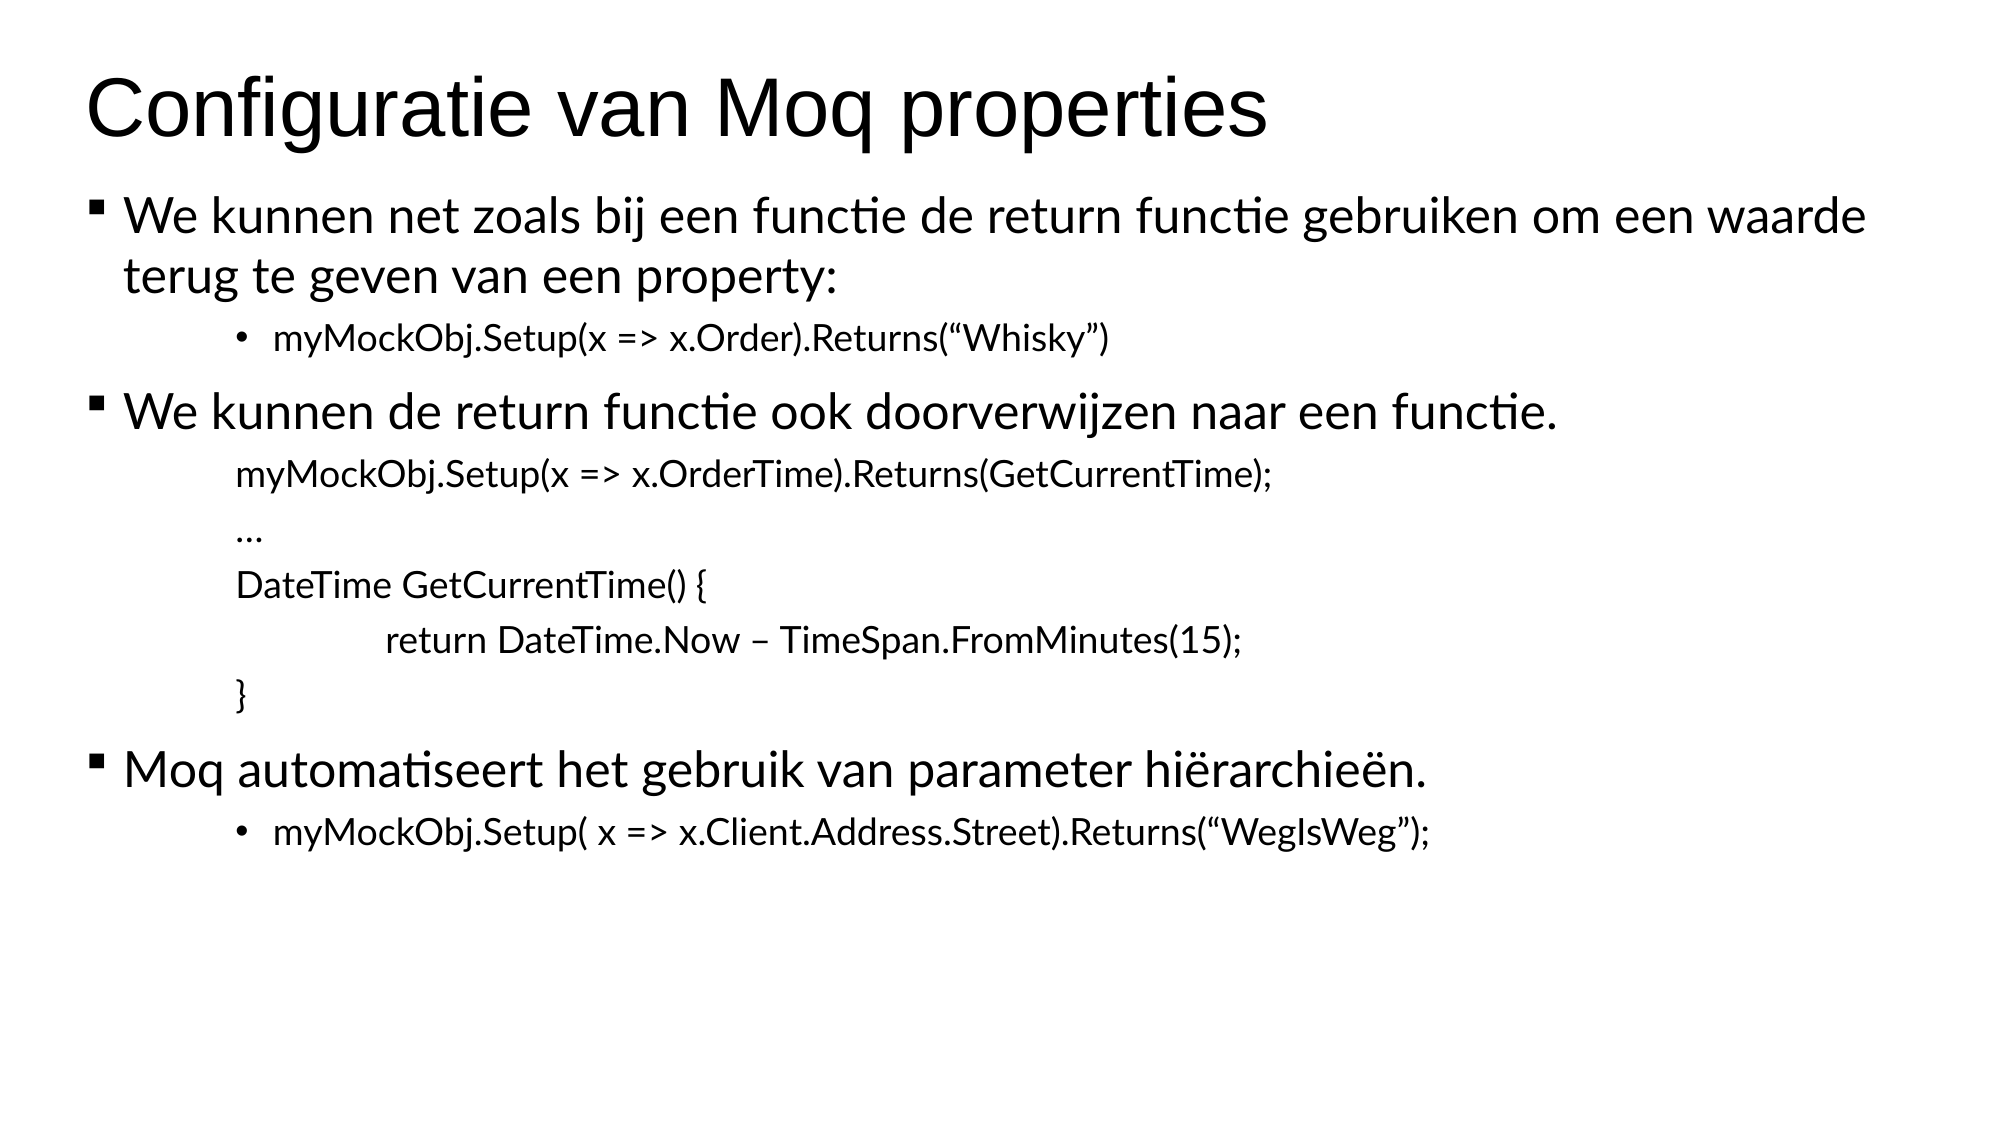

# Configuratie van Moq properties
We kunnen net zoals bij een functie de return functie gebruiken om een waarde terug te geven van een property:
myMockObj.Setup(x => x.Order).Returns(“Whisky”)
We kunnen de return functie ook doorverwijzen naar een functie.
myMockObj.Setup(x => x.OrderTime).Returns(GetCurrentTime);
…
DateTime GetCurrentTime() {
	return DateTime.Now – TimeSpan.FromMinutes(15);
}
Moq automatiseert het gebruik van parameter hiërarchieën.
myMockObj.Setup( x => x.Client.Address.Street).Returns(“WegIsWeg”);